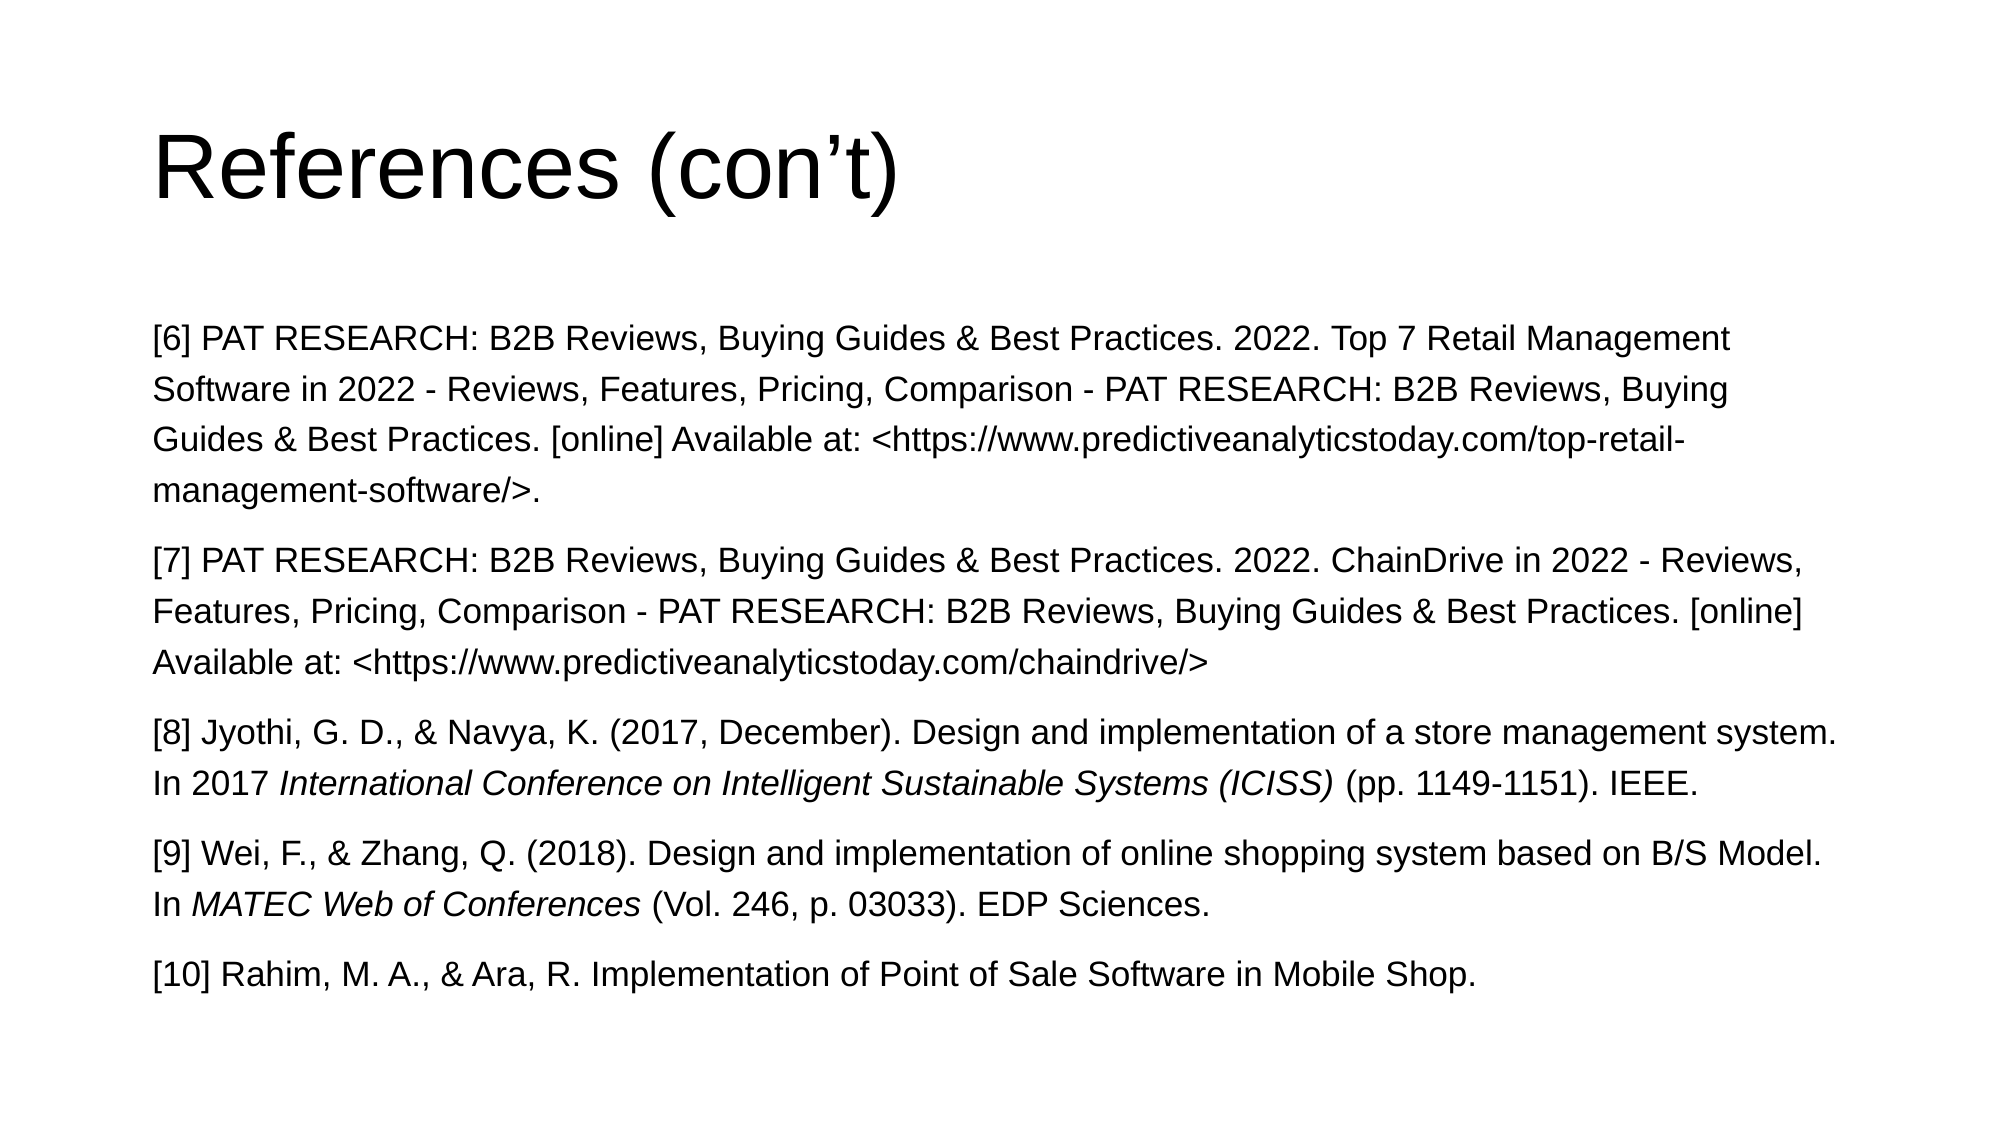

# References (con’t)
[6] PAT RESEARCH: B2B Reviews, Buying Guides & Best Practices. 2022. Top 7 Retail Management Software in 2022 - Reviews, Features, Pricing, Comparison - PAT RESEARCH: B2B Reviews, Buying Guides & Best Practices. [online] Available at: <https://www.predictiveanalyticstoday.com/top-retail-management-software/>.
[7] PAT RESEARCH: B2B Reviews, Buying Guides & Best Practices. 2022. ChainDrive in 2022 - Reviews, Features, Pricing, Comparison - PAT RESEARCH: B2B Reviews, Buying Guides & Best Practices. [online] Available at: <https://www.predictiveanalyticstoday.com/chaindrive/>
[8] Jyothi, G. D., & Navya, K. (2017, December). Design and implementation of a store management system. In 2017 International Conference on Intelligent Sustainable Systems (ICISS) (pp. 1149-1151). IEEE.
[9] Wei, F., & Zhang, Q. (2018). Design and implementation of online shopping system based on B/S Model. In MATEC Web of Conferences (Vol. 246, p. 03033). EDP Sciences.
[10] Rahim, M. A., & Ara, R. Implementation of Point of Sale Software in Mobile Shop.